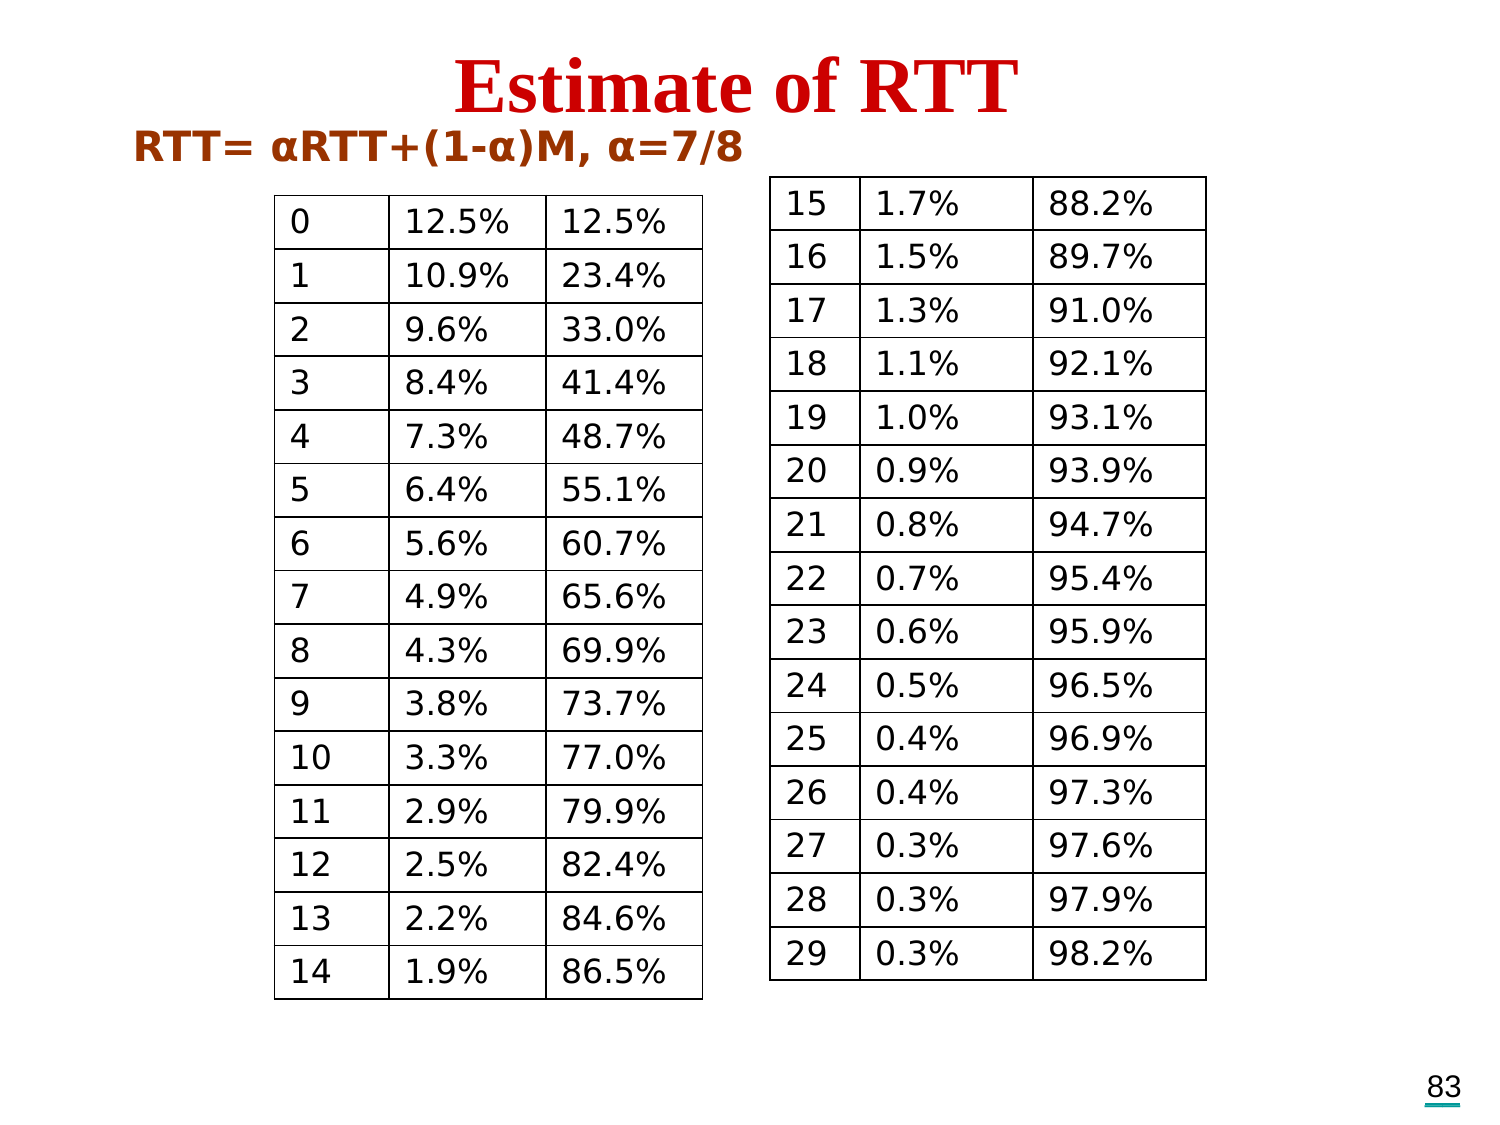

# Estimate of RTT
 RTT= αRTT+(1-α)M, α=7/8

| 15 | 1.7% | 88.2% |
| --- | --- | --- |
| 16 | 1.5% | 89.7% |
| 17 | 1.3% | 91.0% |
| 18 | 1.1% | 92.1% |
| 19 | 1.0% | 93.1% |
| 20 | 0.9% | 93.9% |
| 21 | 0.8% | 94.7% |
| 22 | 0.7% | 95.4% |
| 23 | 0.6% | 95.9% |
| 24 | 0.5% | 96.5% |
| 25 | 0.4% | 96.9% |
| 26 | 0.4% | 97.3% |
| 27 | 0.3% | 97.6% |
| 28 | 0.3% | 97.9% |
| 29 | 0.3% | 98.2% |
| 0 | 12.5% | 12.5% |
| --- | --- | --- |
| 1 | 10.9% | 23.4% |
| 2 | 9.6% | 33.0% |
| 3 | 8.4% | 41.4% |
| 4 | 7.3% | 48.7% |
| 5 | 6.4% | 55.1% |
| 6 | 5.6% | 60.7% |
| 7 | 4.9% | 65.6% |
| 8 | 4.3% | 69.9% |
| 9 | 3.8% | 73.7% |
| 10 | 3.3% | 77.0% |
| 11 | 2.9% | 79.9% |
| 12 | 2.5% | 82.4% |
| 13 | 2.2% | 84.6% |
| 14 | 1.9% | 86.5% |